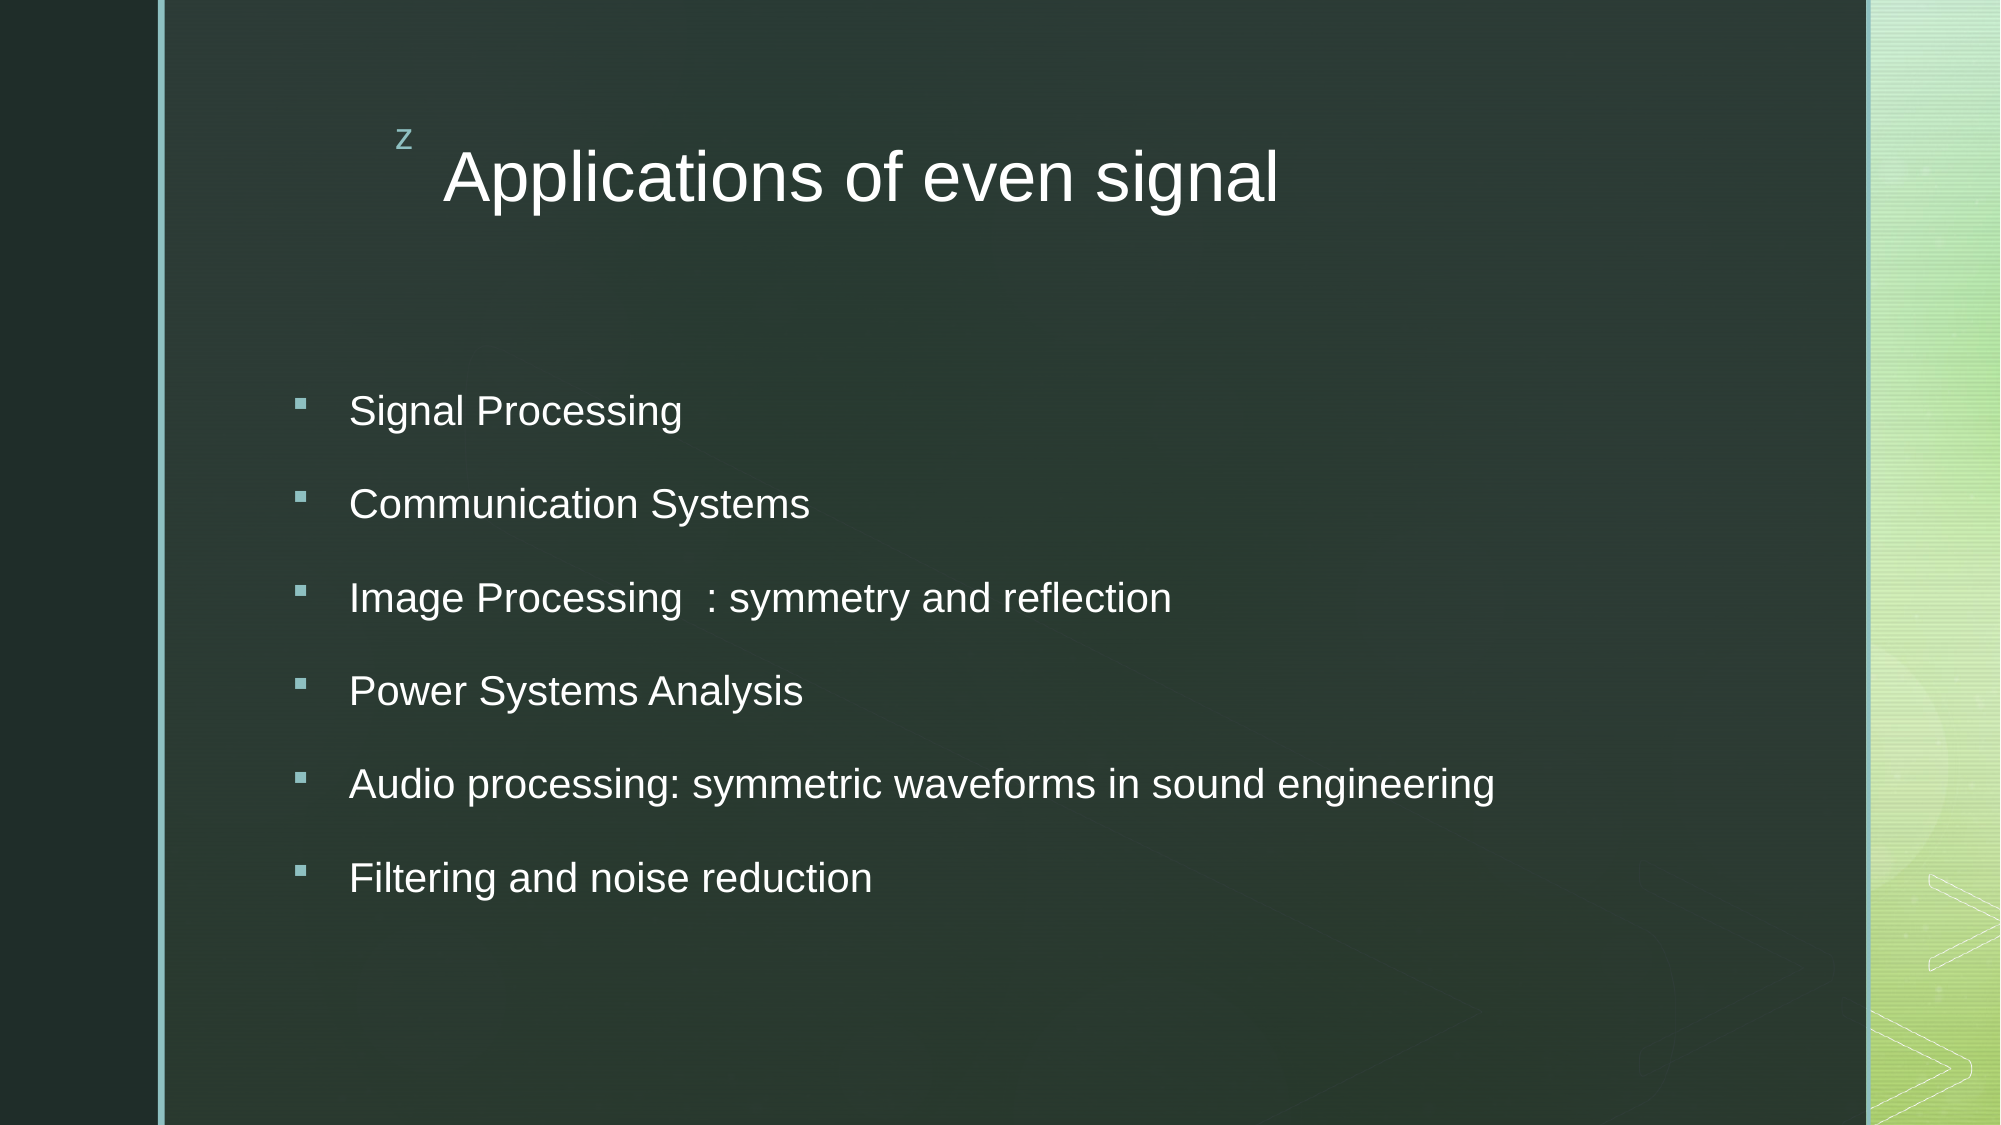

# Applications of even signal

Signal Processing
Communication Systems
Image Processing  : symmetry and reflection
Power Systems Analysis
Audio processing: symmetric waveforms in sound engineering
Filtering and noise reduction